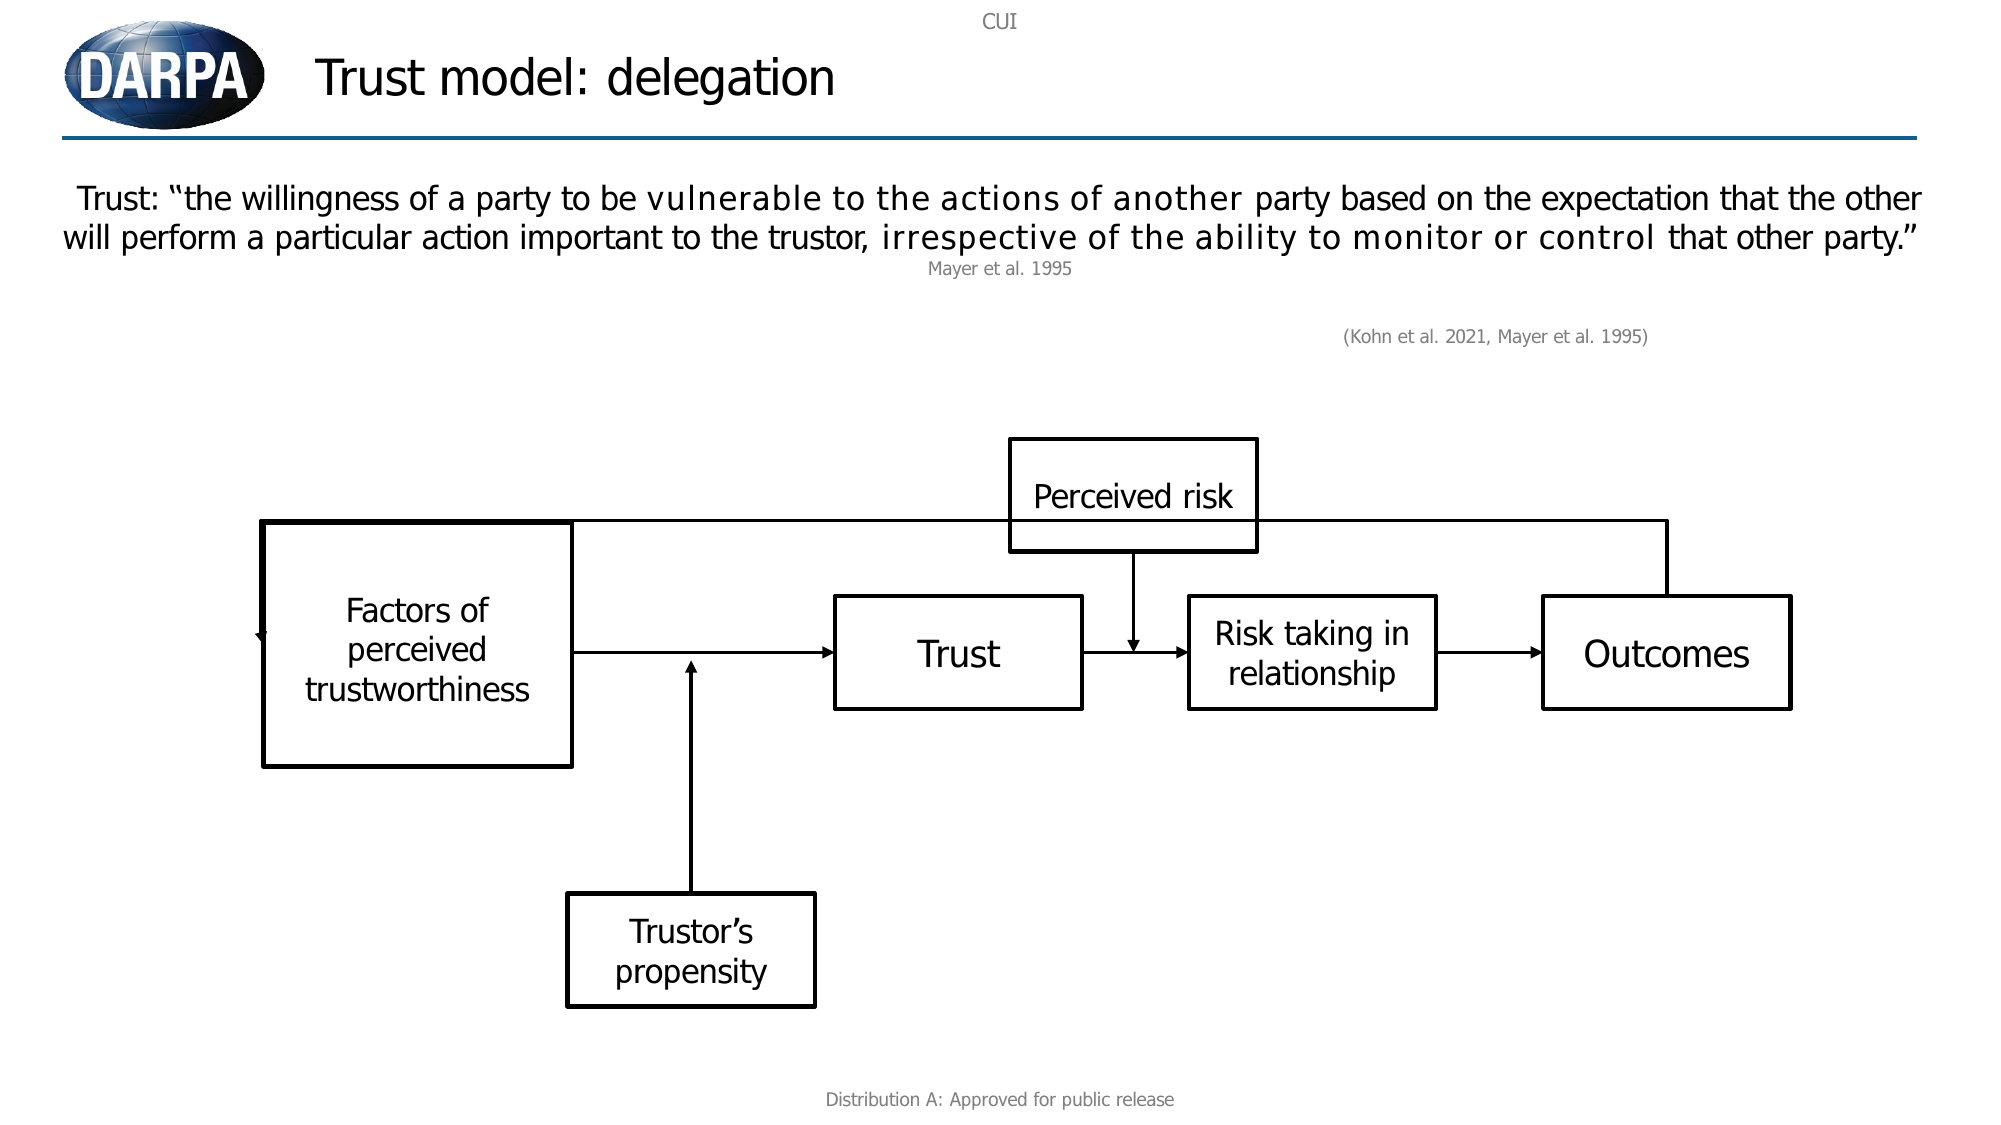

CUI
# Trust model: delegation
Trust: “the willingness of a party to be vulnerable to the actions of another party based on the expectation that the other will perform a particular action important to the trustor, irrespective of the ability to monitor or control that other party.”   Mayer et al. 1995
(Kohn et al. 2021, Mayer et al. 1995)
Perceived risk

Factors of perceived trustworthiness
Trust
Risk taking in relationship
Outcomes
Trustor’s propensity
Distribution A: Approved for public release